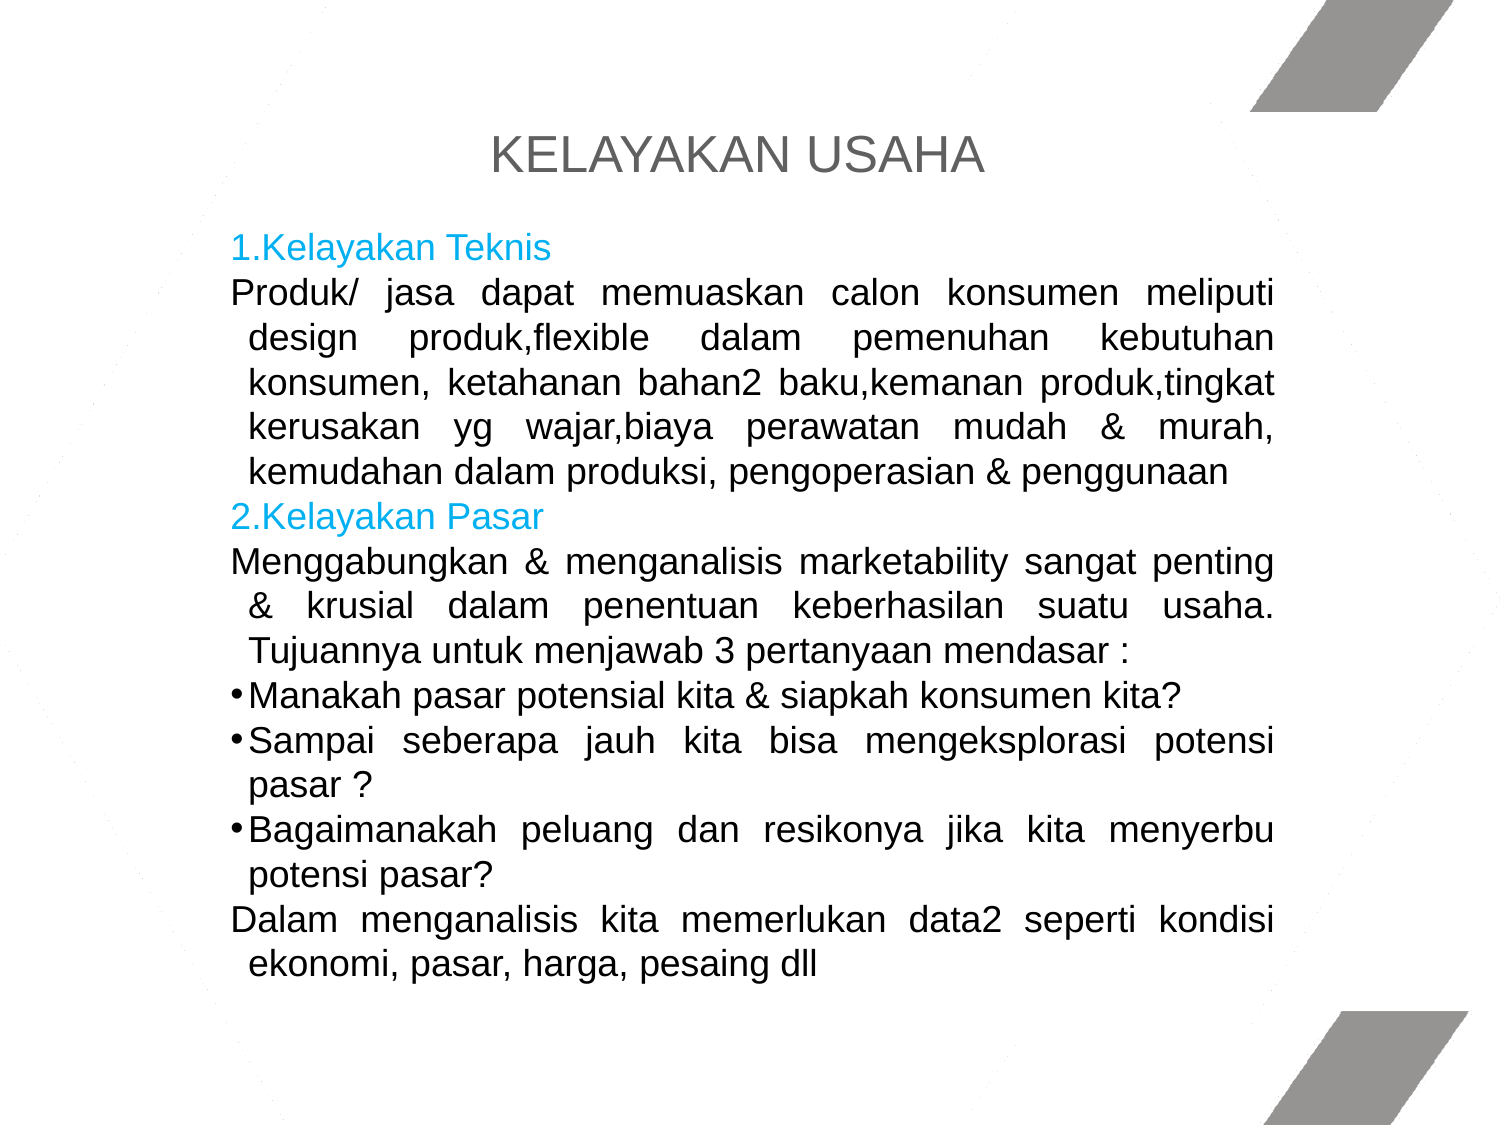

KELAYAKAN USAHA
Kelayakan Teknis
Produk/ jasa dapat memuaskan calon konsumen meliputi design produk,flexible dalam pemenuhan kebutuhan konsumen, ketahanan bahan2 baku,kemanan produk,tingkat kerusakan yg wajar,biaya perawatan mudah & murah, kemudahan dalam produksi, pengoperasian & penggunaan
Kelayakan Pasar
Menggabungkan & menganalisis marketability sangat penting & krusial dalam penentuan keberhasilan suatu usaha. Tujuannya untuk menjawab 3 pertanyaan mendasar :
Manakah pasar potensial kita & siapkah konsumen kita?
Sampai seberapa jauh kita bisa mengeksplorasi potensi pasar ?
Bagaimanakah peluang dan resikonya jika kita menyerbu potensi pasar?
Dalam menganalisis kita memerlukan data2 seperti kondisi ekonomi, pasar, harga, pesaing dll